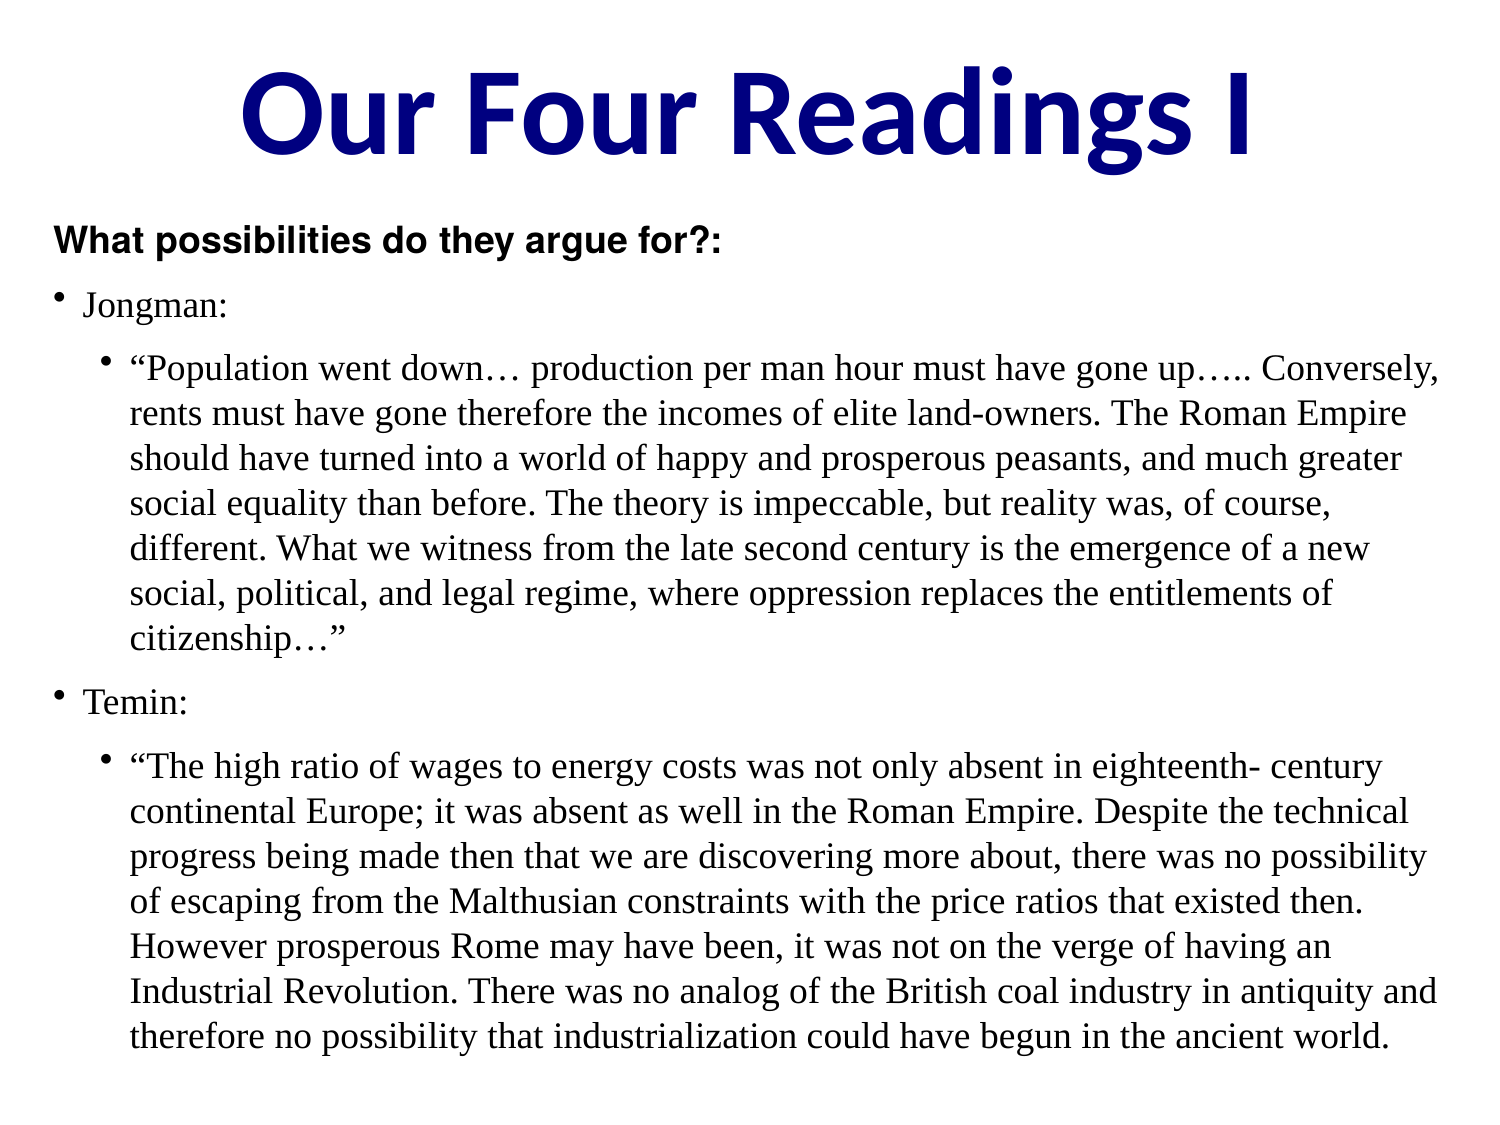

Our Four Readings I
What possibilities do they argue for?:
Jongman:
“Population went down… production per man hour must have gone up….. Conversely, rents must have gone therefore the incomes of elite land-owners. The Roman Empire should have turned into a world of happy and prosperous peasants, and much greater social equality than before. The theory is impeccable, but reality was, of course, different. What we witness from the late second century is the emergence of a new social, political, and legal regime, where oppression replaces the entitlements of citizenship…”
Temin:
“The high ratio of wages to energy costs was not only absent in eighteenth- century continental Europe; it was absent as well in the Roman Empire. Despite the technical progress being made then that we are discovering more about, there was no possibility of escaping from the Malthusian constraints with the price ratios that existed then. However prosperous Rome may have been, it was not on the verge of having an Industrial Revolution. There was no analog of the British coal industry in antiquity and therefore no possibility that industrialization could have begun in the ancient world.